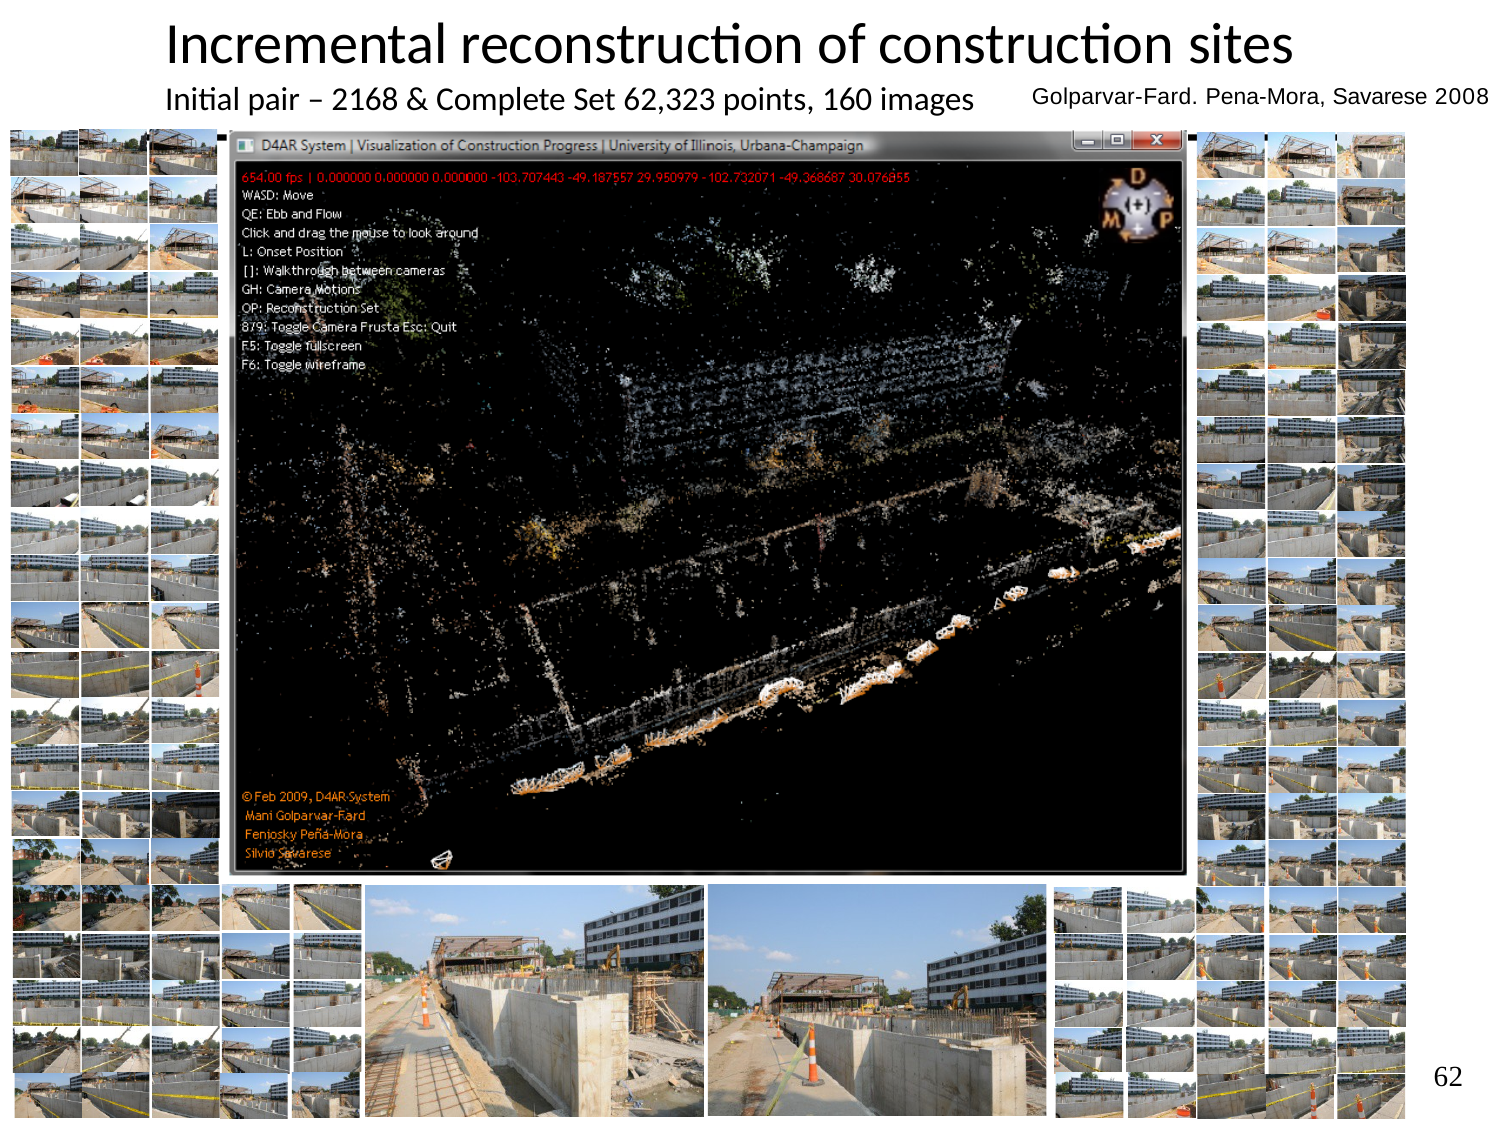

# Incremental reconstruction of construction sites
Initial pair – 2168 & Complete Set 62,323 points, 160 images
Golparvar-Fard. Pena-Mora, Savarese 2008

62